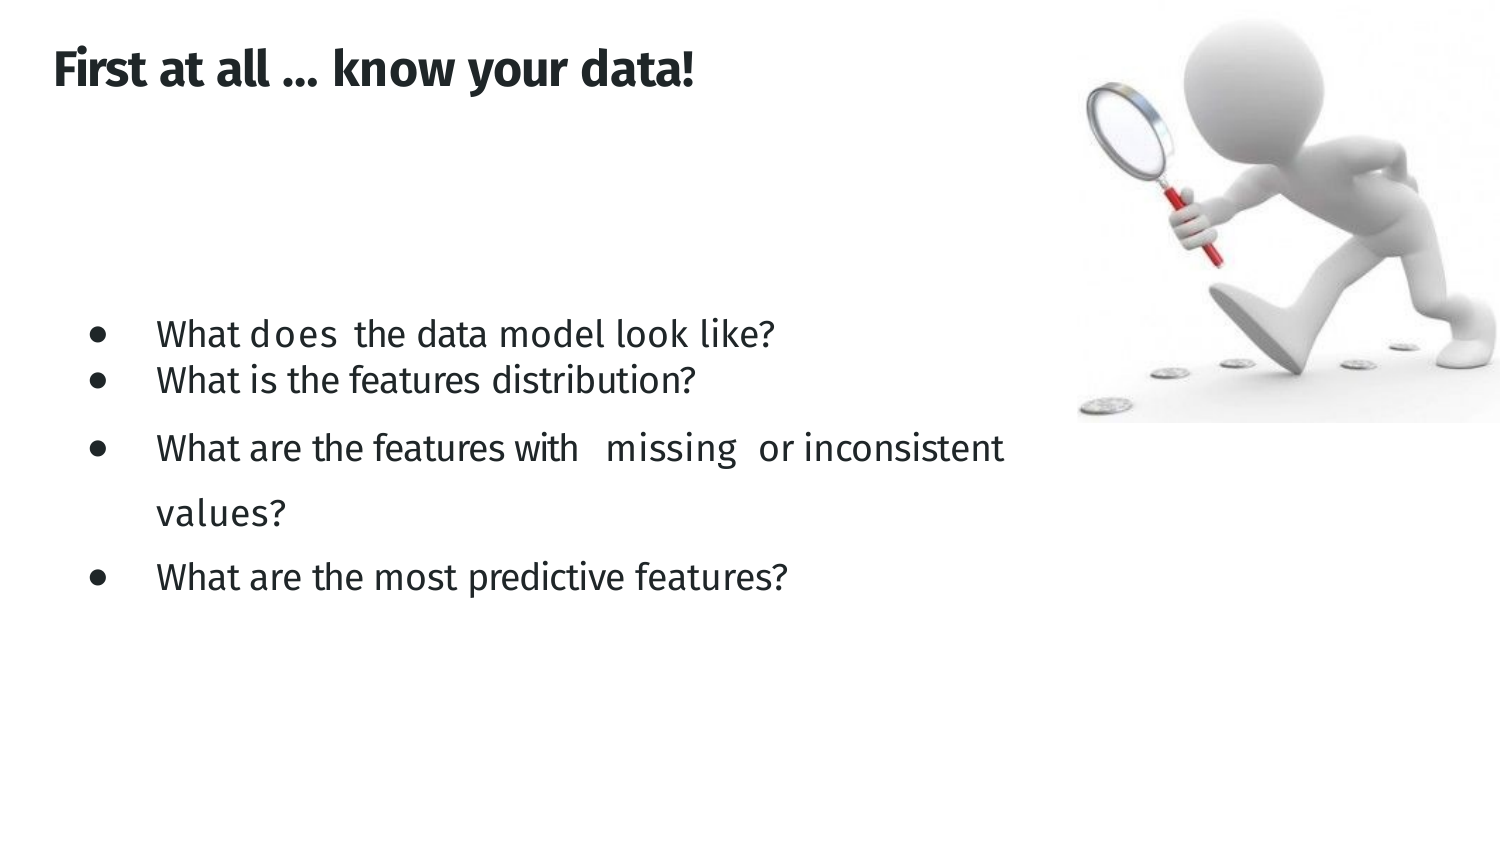

# First at all … know your data!

What does       the data model look like?
What is the features distribution?
What are the features with       missing  or inconsistent values?
What are the most predictive features?